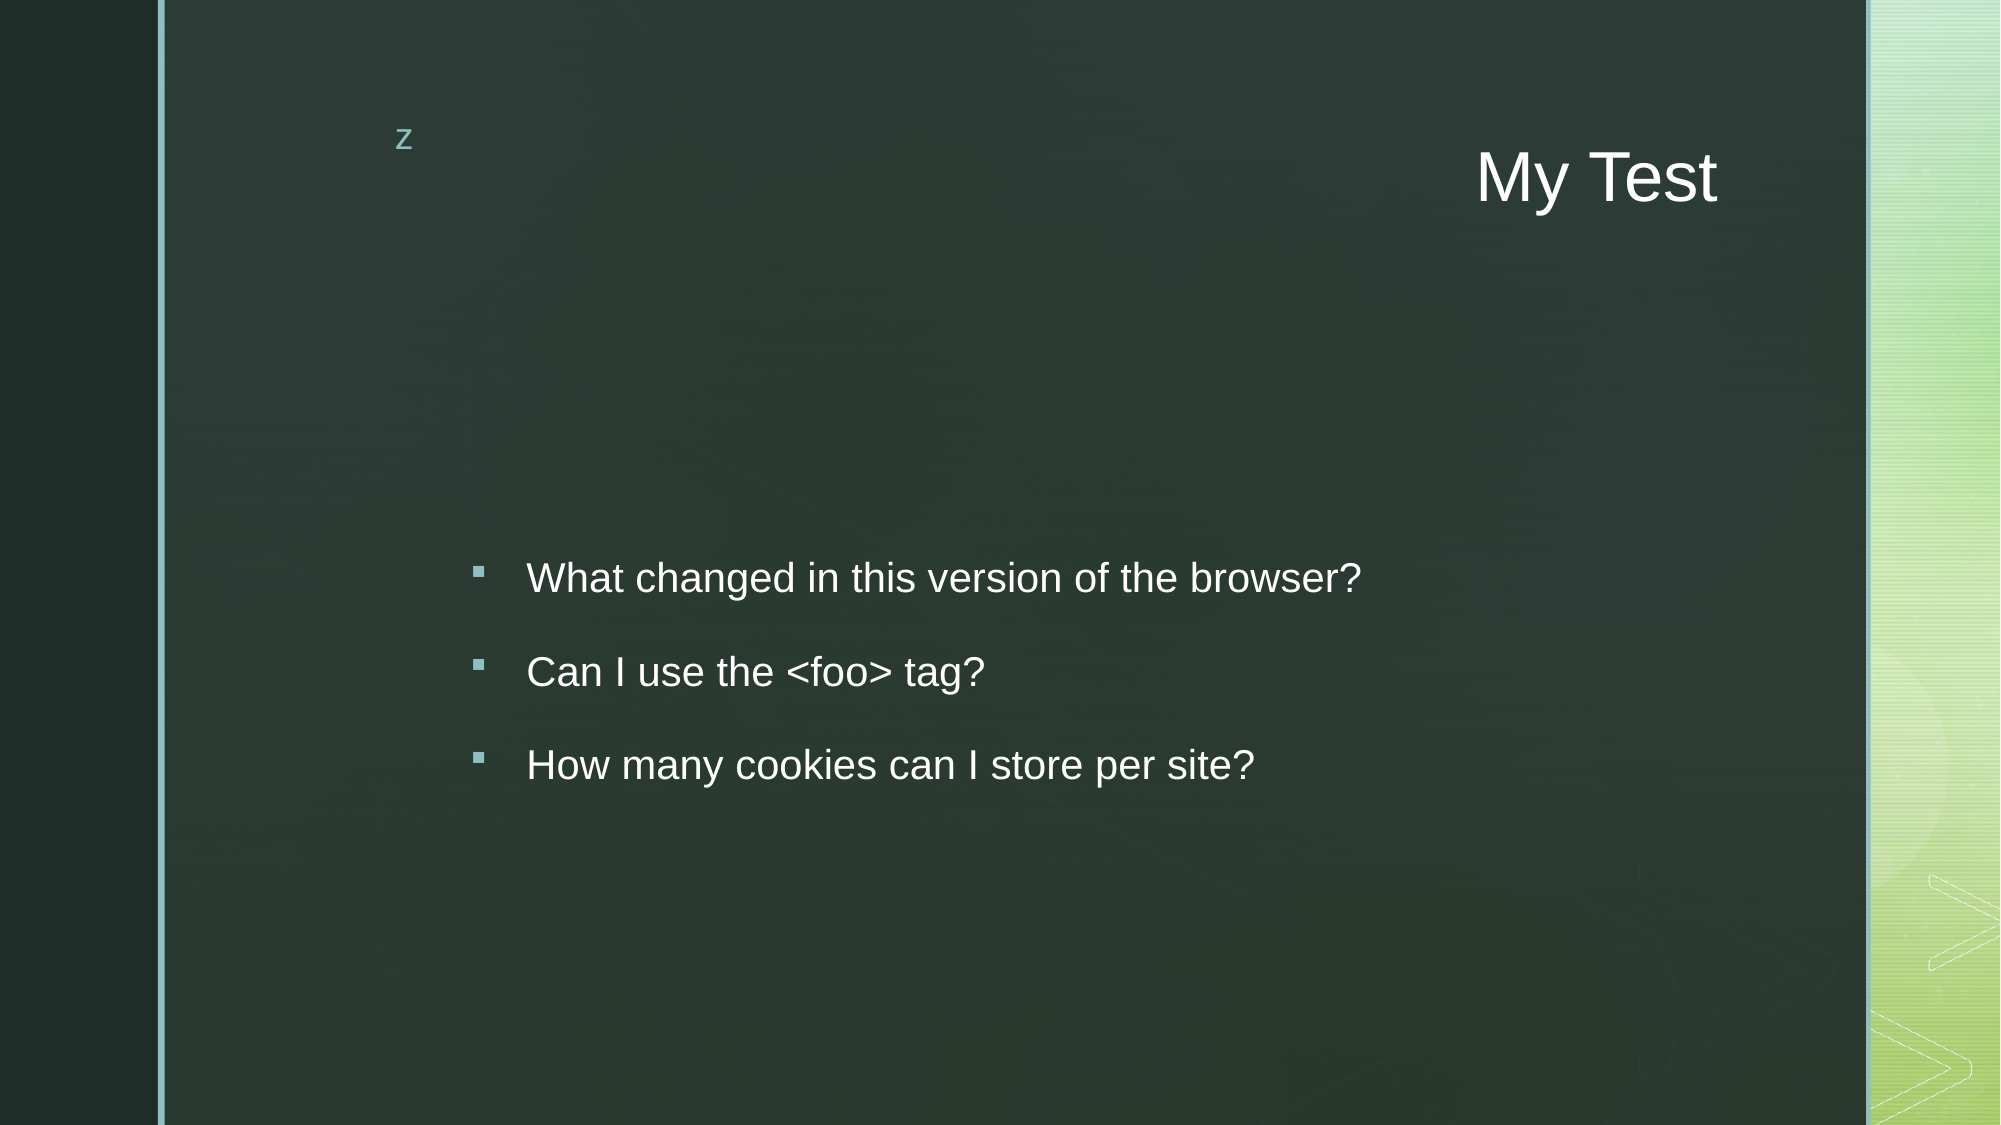

# My Test
What changed in this version of the browser?
Can I use the <foo> tag?
How many cookies can I store per site?